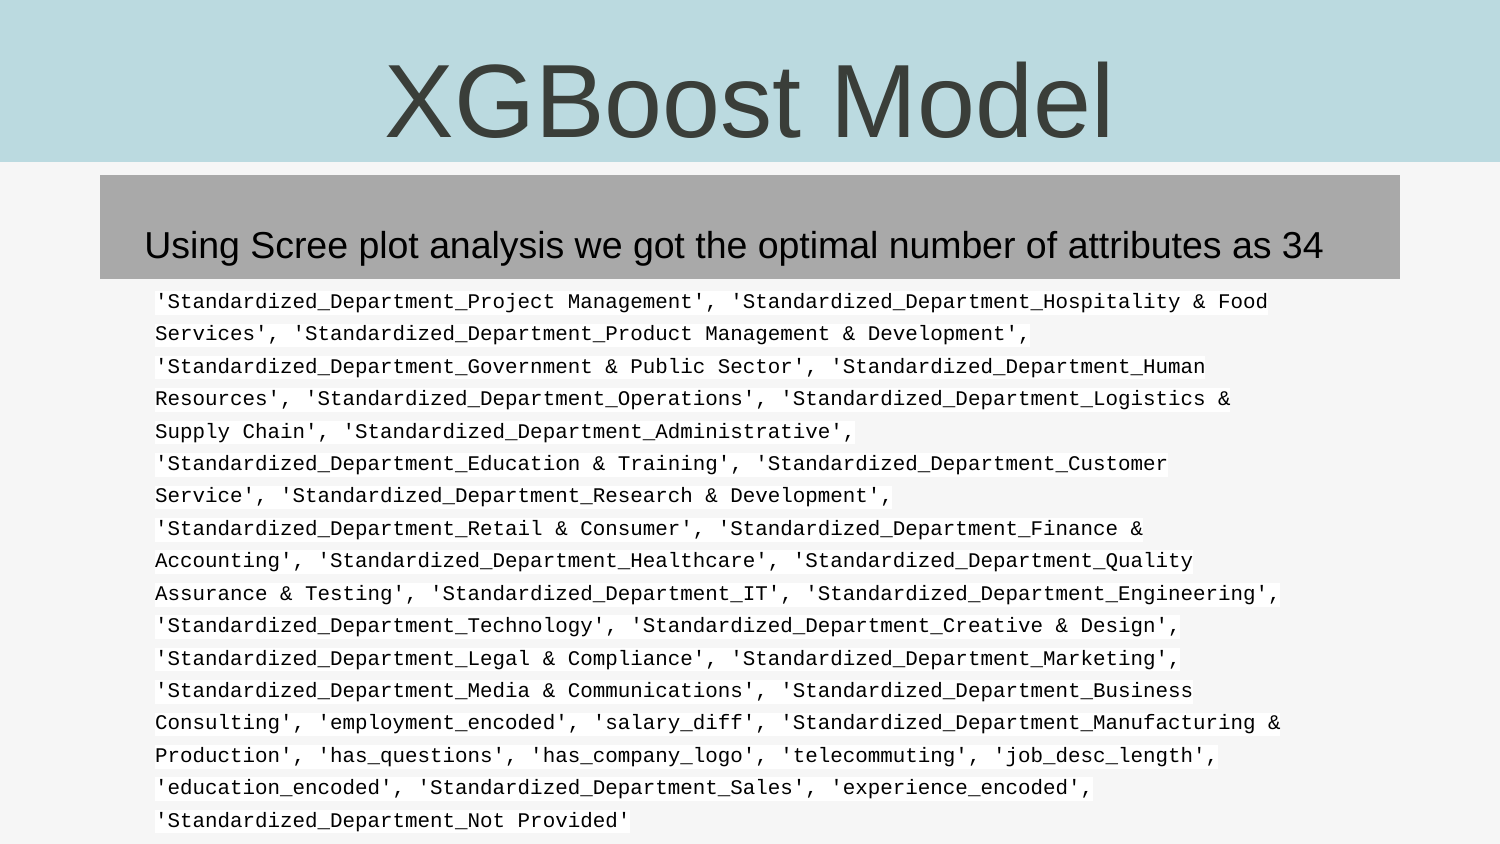

XGBoost Model

Using Scree plot analysis we got the optimal number of attributes as 34
'Standardized_Department_Project Management', 'Standardized_Department_Hospitality & Food Services', 'Standardized_Department_Product Management & Development', 'Standardized_Department_Government & Public Sector', 'Standardized_Department_Human Resources', 'Standardized_Department_Operations', 'Standardized_Department_Logistics & Supply Chain', 'Standardized_Department_Administrative', 'Standardized_Department_Education & Training', 'Standardized_Department_Customer Service', 'Standardized_Department_Research & Development', 'Standardized_Department_Retail & Consumer', 'Standardized_Department_Finance & Accounting', 'Standardized_Department_Healthcare', 'Standardized_Department_Quality Assurance & Testing', 'Standardized_Department_IT', 'Standardized_Department_Engineering', 'Standardized_Department_Technology', 'Standardized_Department_Creative & Design', 'Standardized_Department_Legal & Compliance', 'Standardized_Department_Marketing', 'Standardized_Department_Media & Communications', 'Standardized_Department_Business Consulting', 'employment_encoded', 'salary_diff', 'Standardized_Department_Manufacturing & Production', 'has_questions', 'has_company_logo', 'telecommuting', 'job_desc_length', 'education_encoded', 'Standardized_Department_Sales', 'experience_encoded', 'Standardized_Department_Not Provided'